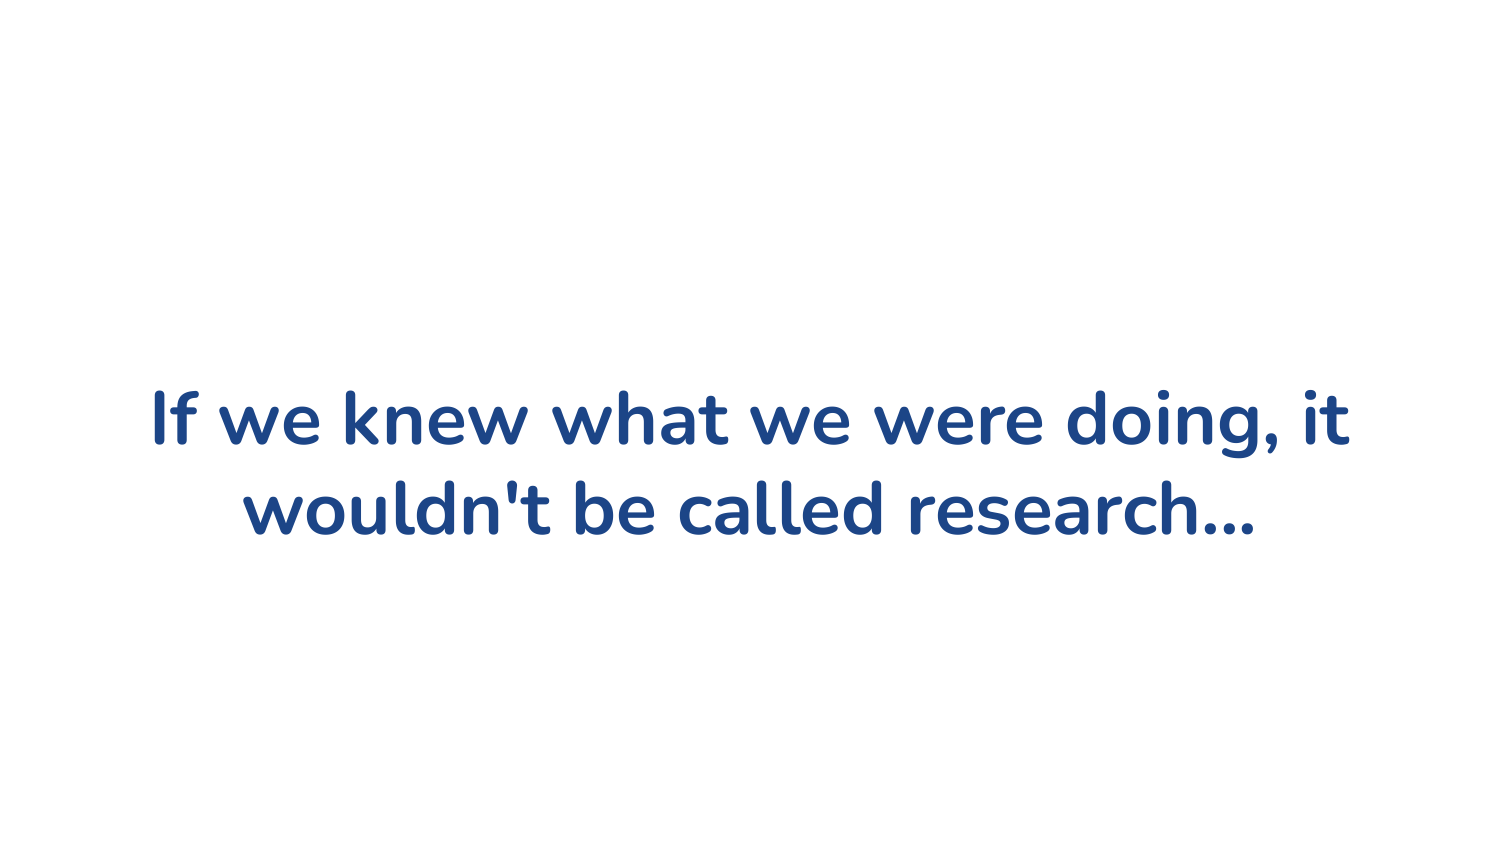

# If we knew what we were doing, it wouldn't be called research...